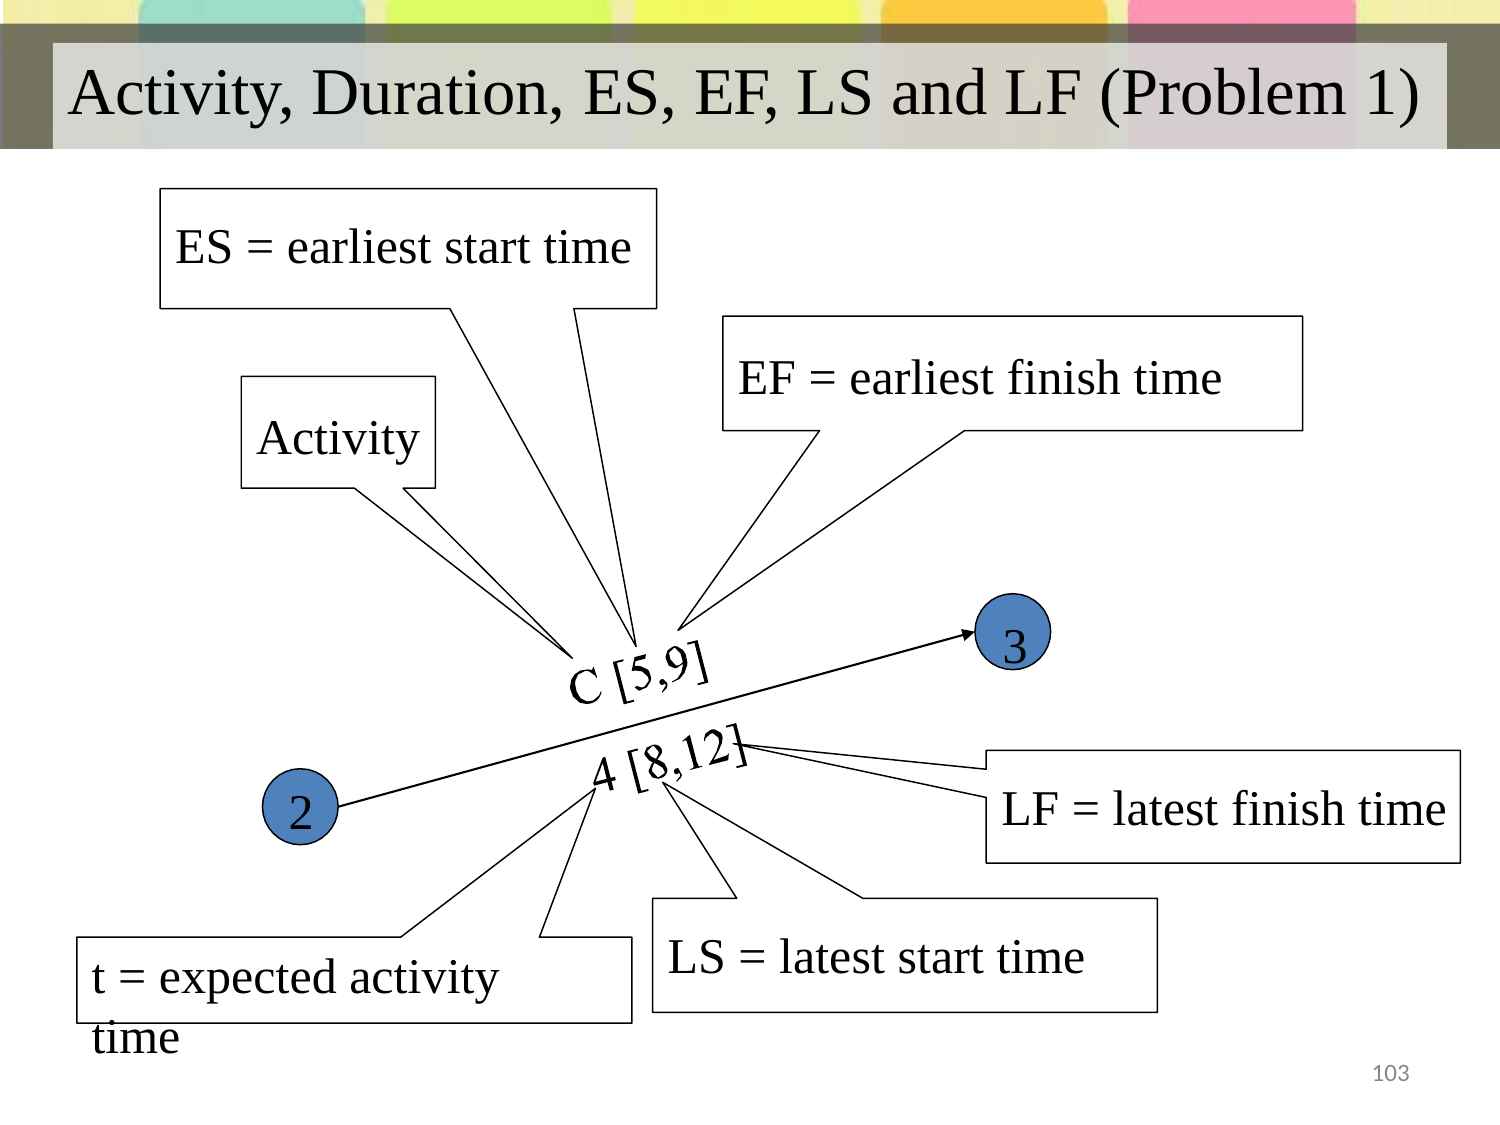

# Activity, Duration, ES, EF, LS and LF (Problem 1)

ES = earliest start time

EF = earliest finish time
Activity

3

LF = latest finish time
2

LS = latest start time
t = expected activity time
103